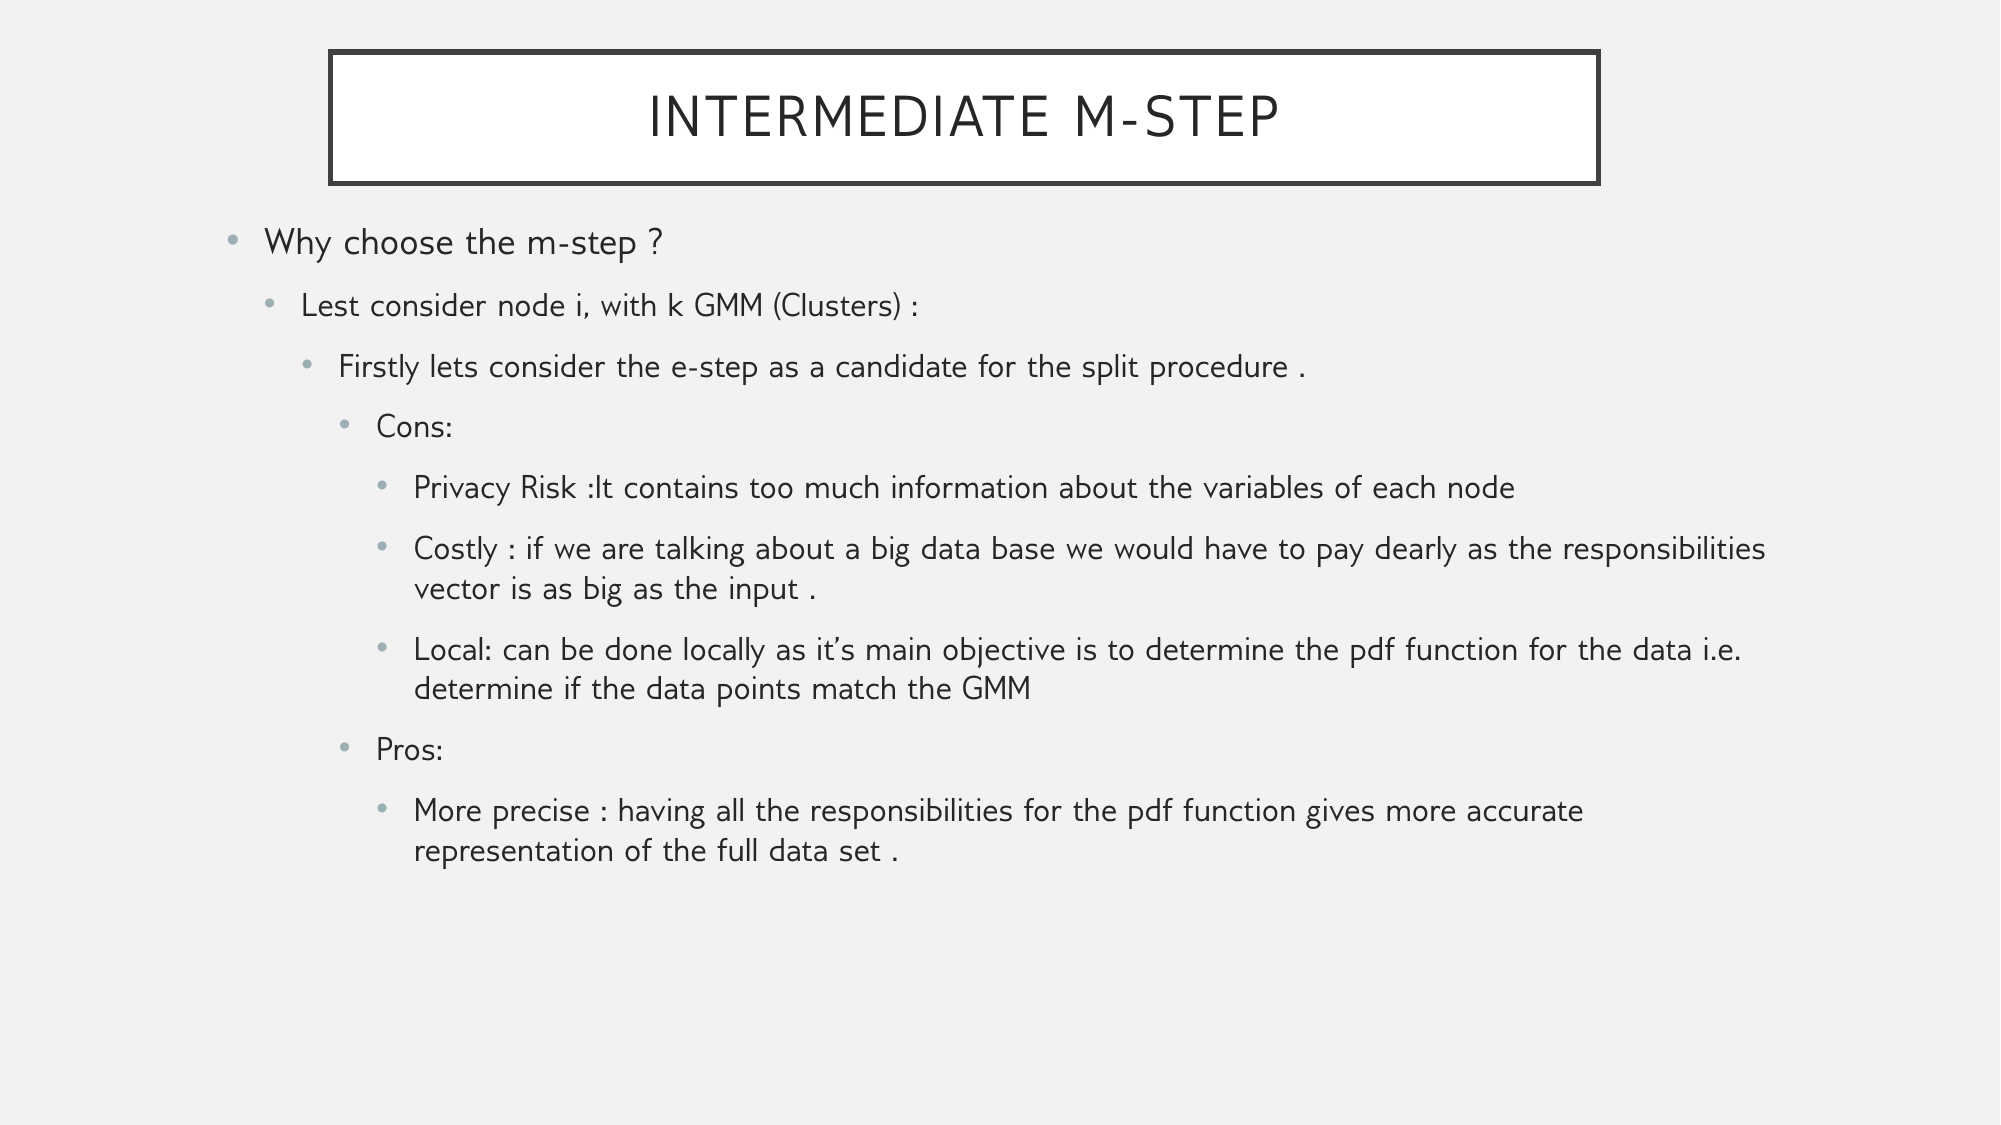

# Intermediate m-step
Why choose the m-step ?
Lest consider node i, with k GMM (Clusters) :
Firstly lets consider the e-step as a candidate for the split procedure .
Cons:
Privacy Risk :It contains too much information about the variables of each node
Costly : if we are talking about a big data base we would have to pay dearly as the responsibilities vector is as big as the input .
Local: can be done locally as it’s main objective is to determine the pdf function for the data i.e. determine if the data points match the GMM
Pros:
More precise : having all the responsibilities for the pdf function gives more accurate representation of the full data set .